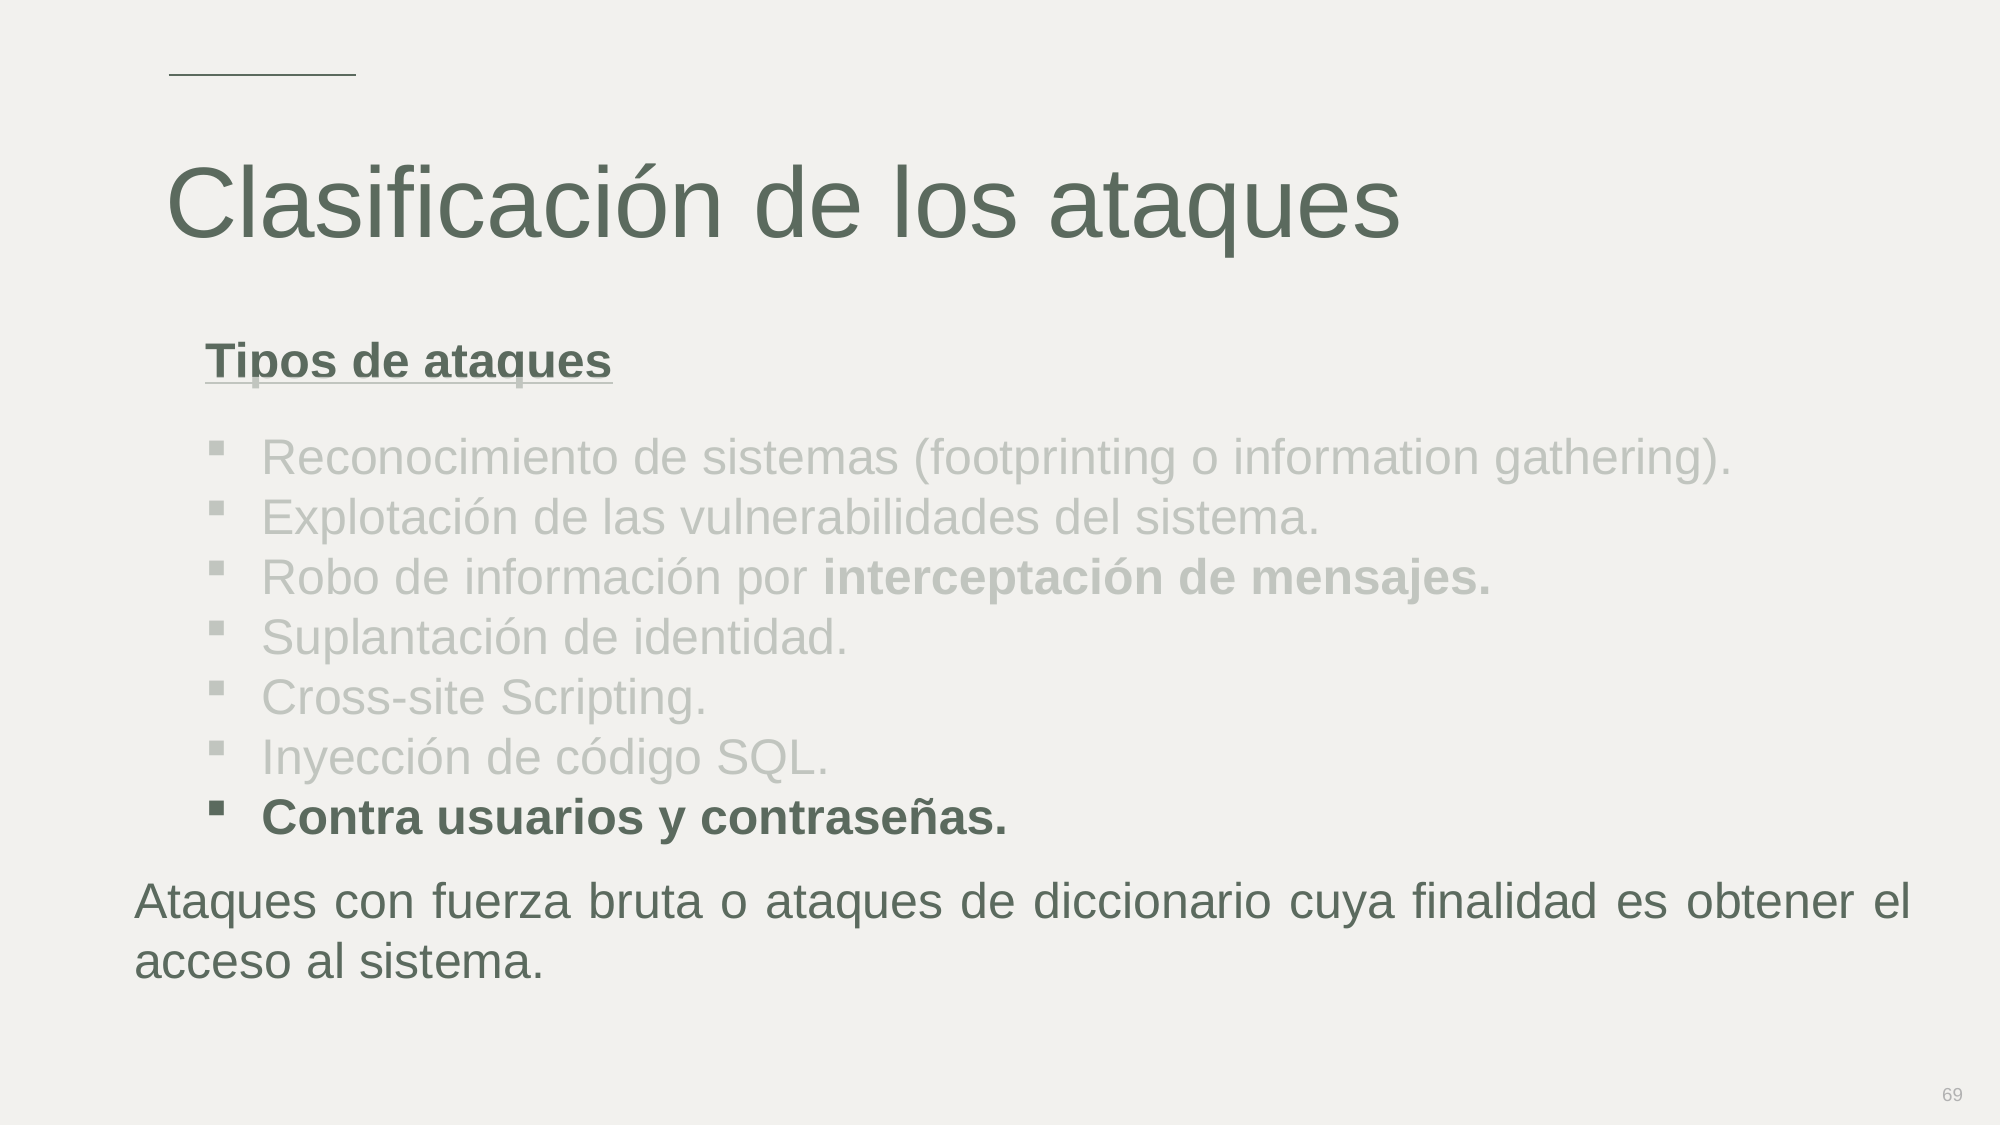

# Clasificación de los ataques
Tipos de ataques

Reconocimiento de sistemas (footprinting o information gathering).
Explotación de las vulnerabilidades del sistema.
Robo de información por interceptación de mensajes.
Suplantación de identidad.
Cross-site Scripting.
Inyección de código SQL.
Contra usuarios y contraseñas.

Ataques con fuerza bruta o ataques de diccionario cuya finalidad es obtener el acceso al sistema.
69